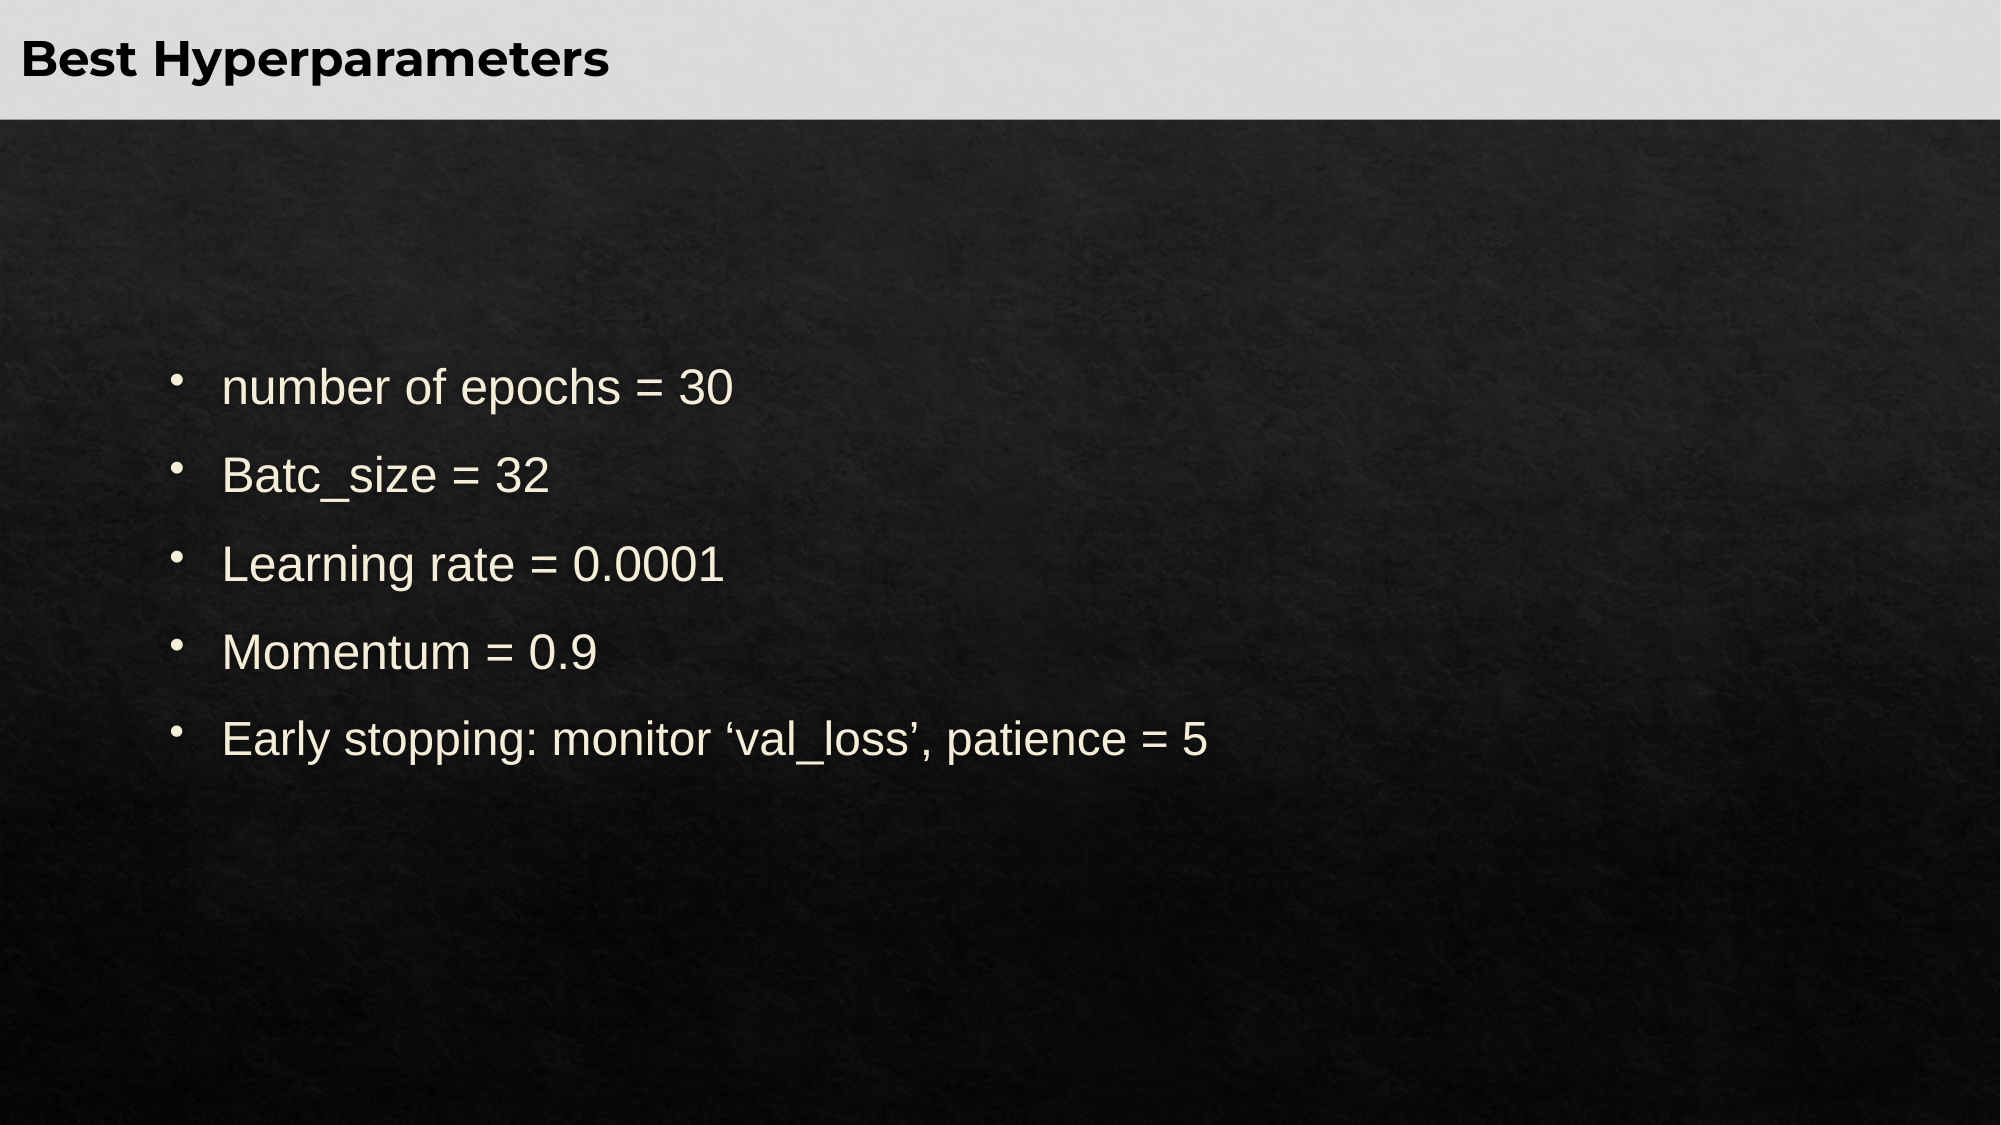

Best Hyperparameters
number of epochs = 30
Batc_size = 32
Learning rate = 0.0001
Momentum = 0.9
Early stopping: monitor ‘val_loss’, patience = 5